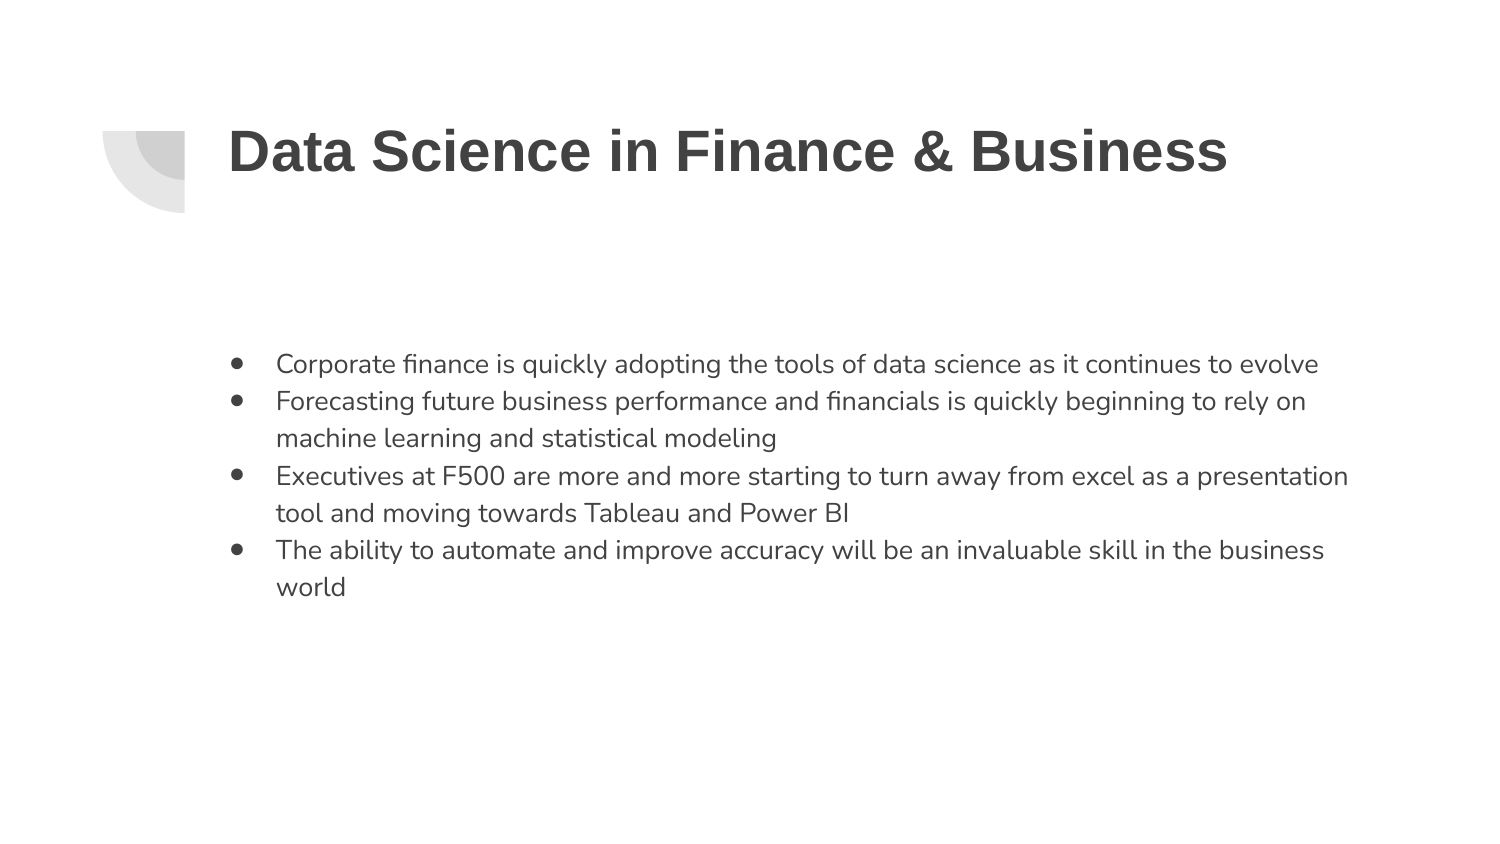

# Data Science in Finance & Business
Corporate finance is quickly adopting the tools of data science as it continues to evolve
Forecasting future business performance and financials is quickly beginning to rely on machine learning and statistical modeling
Executives at F500 are more and more starting to turn away from excel as a presentation tool and moving towards Tableau and Power BI
The ability to automate and improve accuracy will be an invaluable skill in the business world